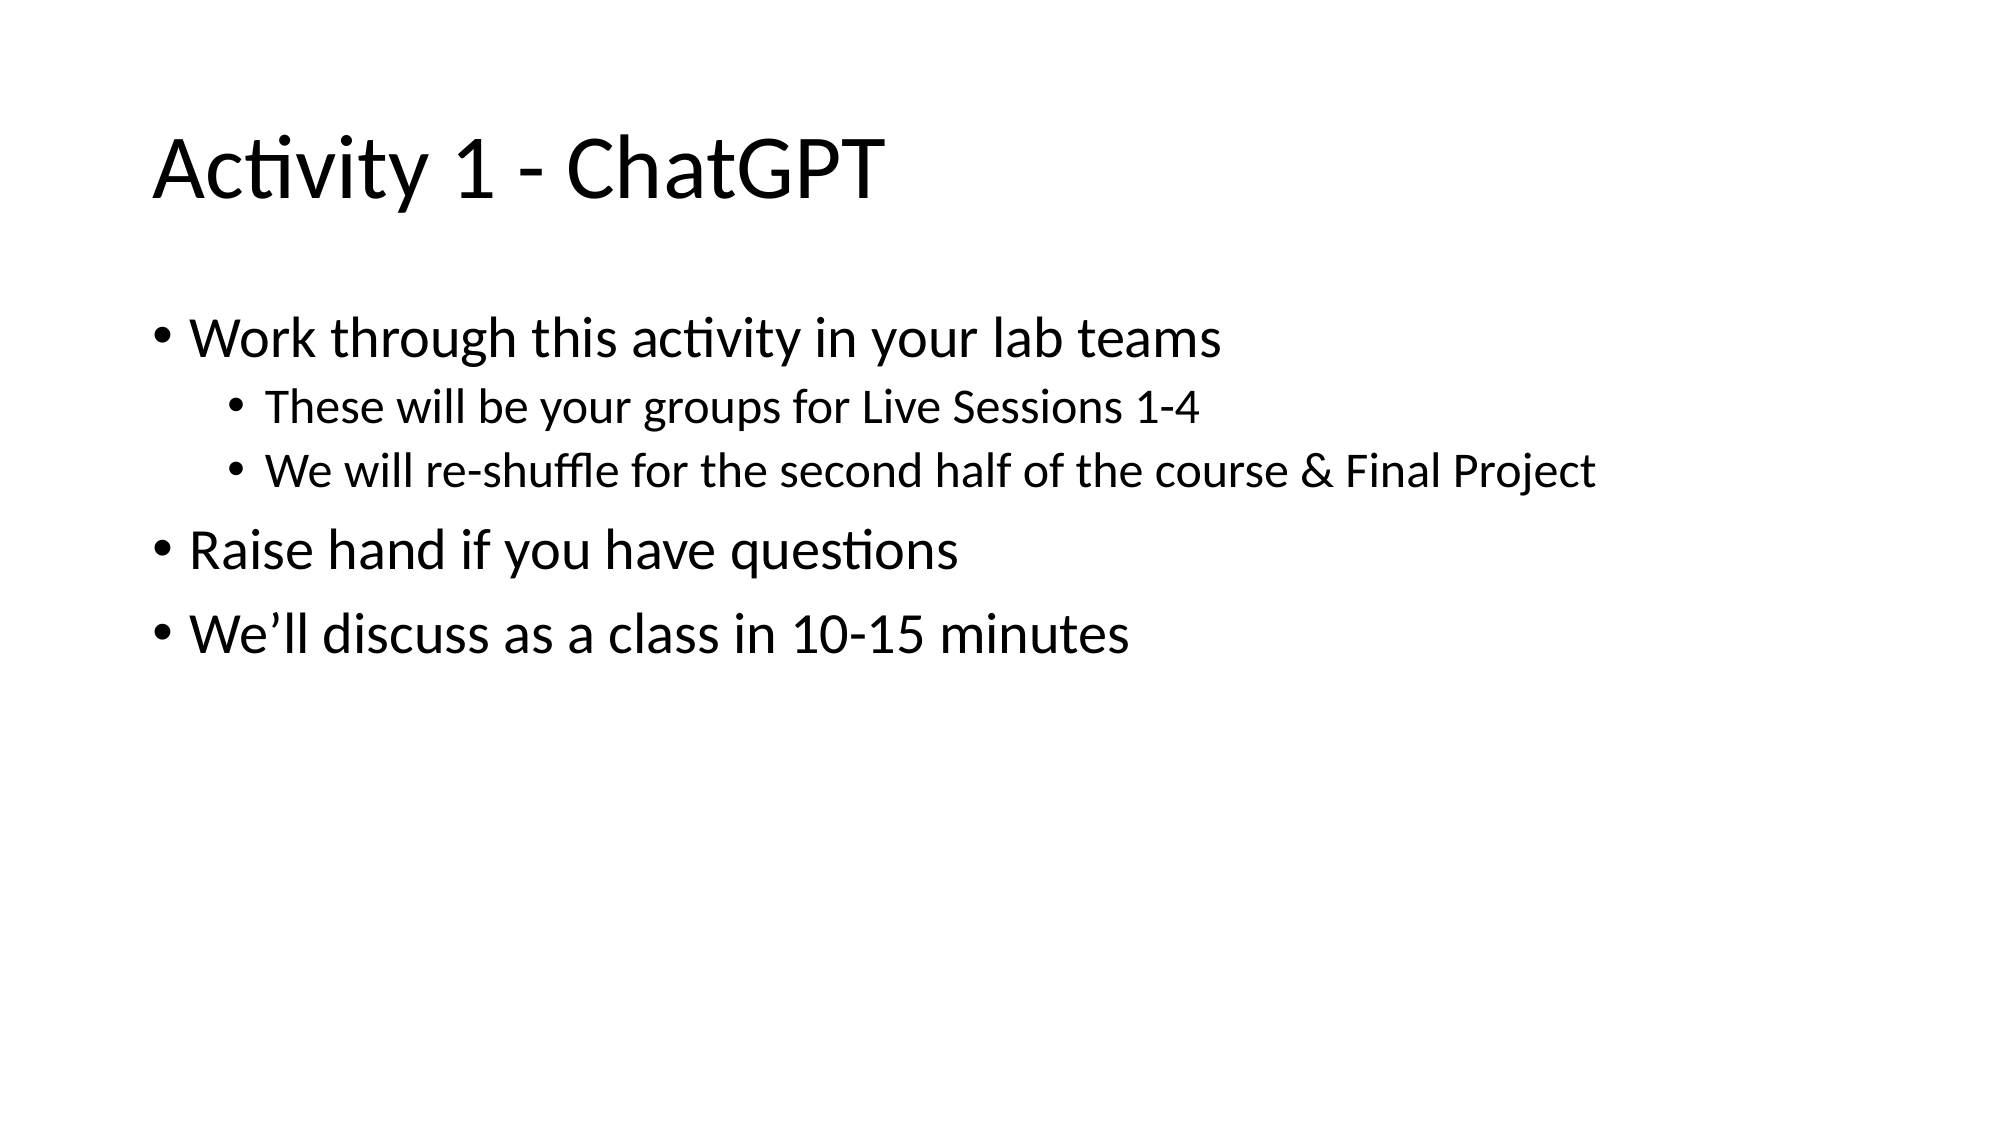

# Activity 1 - ChatGPT
Work through this activity in your lab teams
These will be your groups for Live Sessions 1-4
We will re-shuffle for the second half of the course & Final Project
Raise hand if you have questions
We’ll discuss as a class in 10-15 minutes